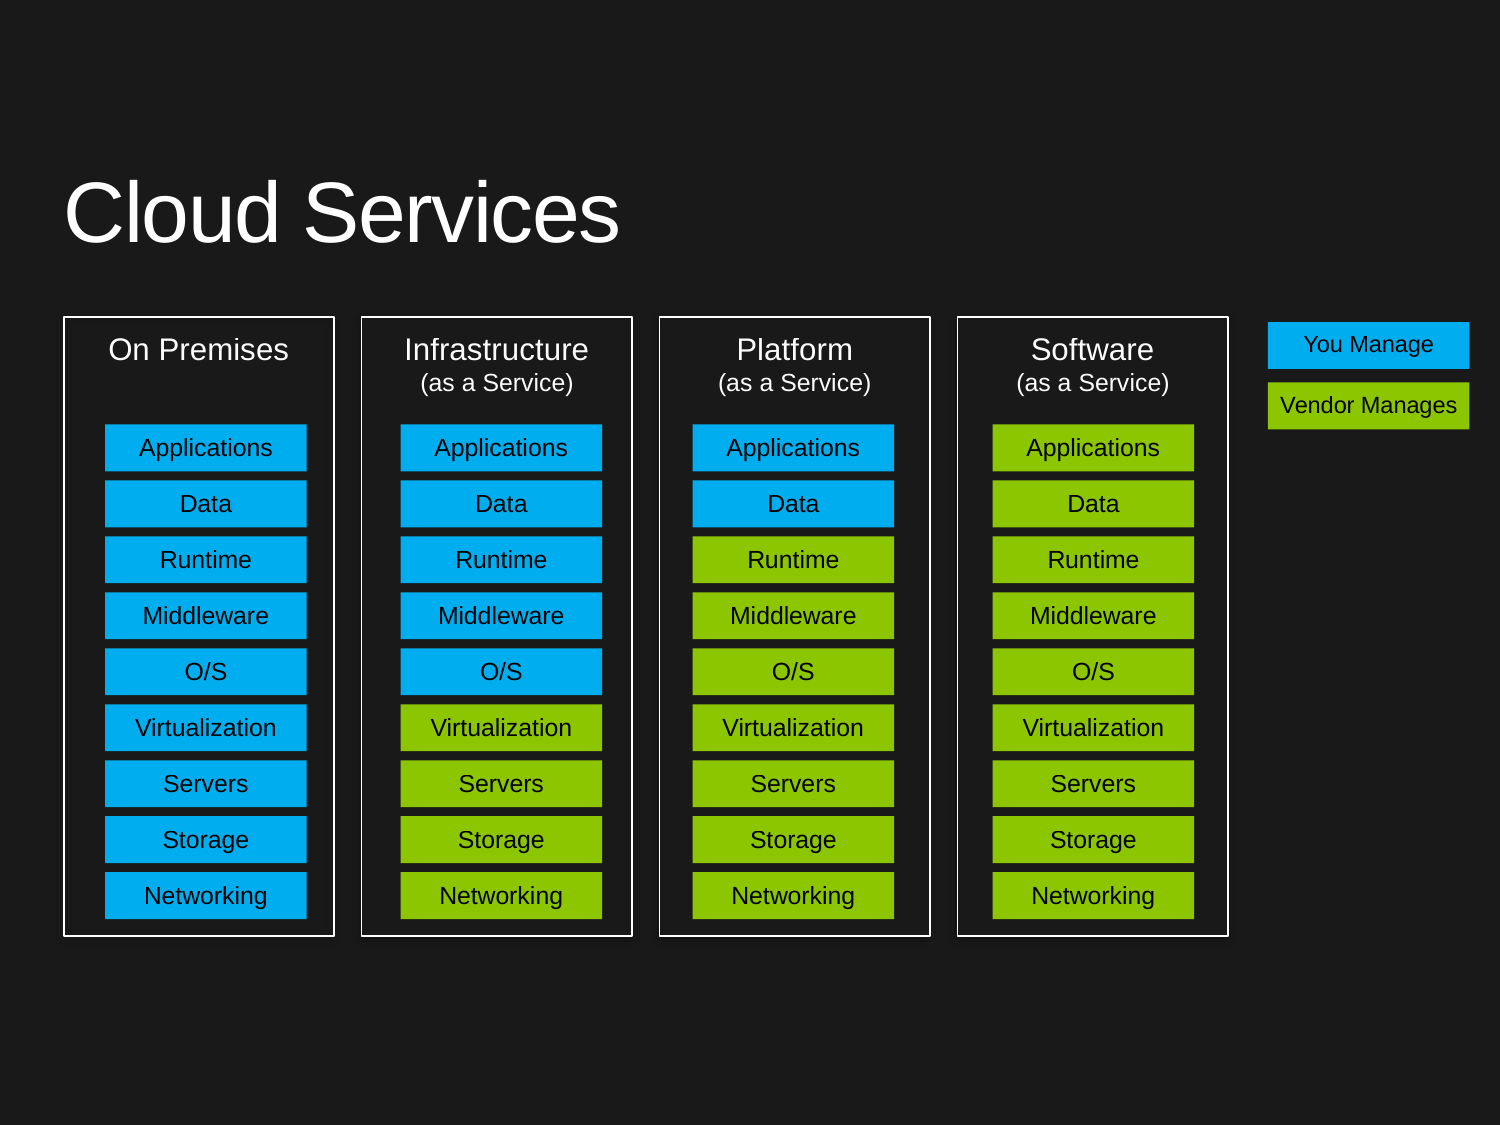

# Cloud Services

On Premises
Applications
Data
Runtime
Middleware
O/S
Virtualization
Servers
Storage
Networking

Infrastructure
(as a Service)
Applications
Data
Runtime
Middleware
O/S
Virtualization
Servers
Storage
Networking

Platform
(as a Service)
Applications
Data
Runtime
Middleware
O/S
Virtualization
Servers
Storage
Networking

Software
(as a Service)
Applications
Data
Runtime
Middleware
O/S
Virtualization
Servers
Storage
Networking
You Manage
You Manage
Vendor Manages
You Manage
Vendor Manages
You Manage
Vendor Manages